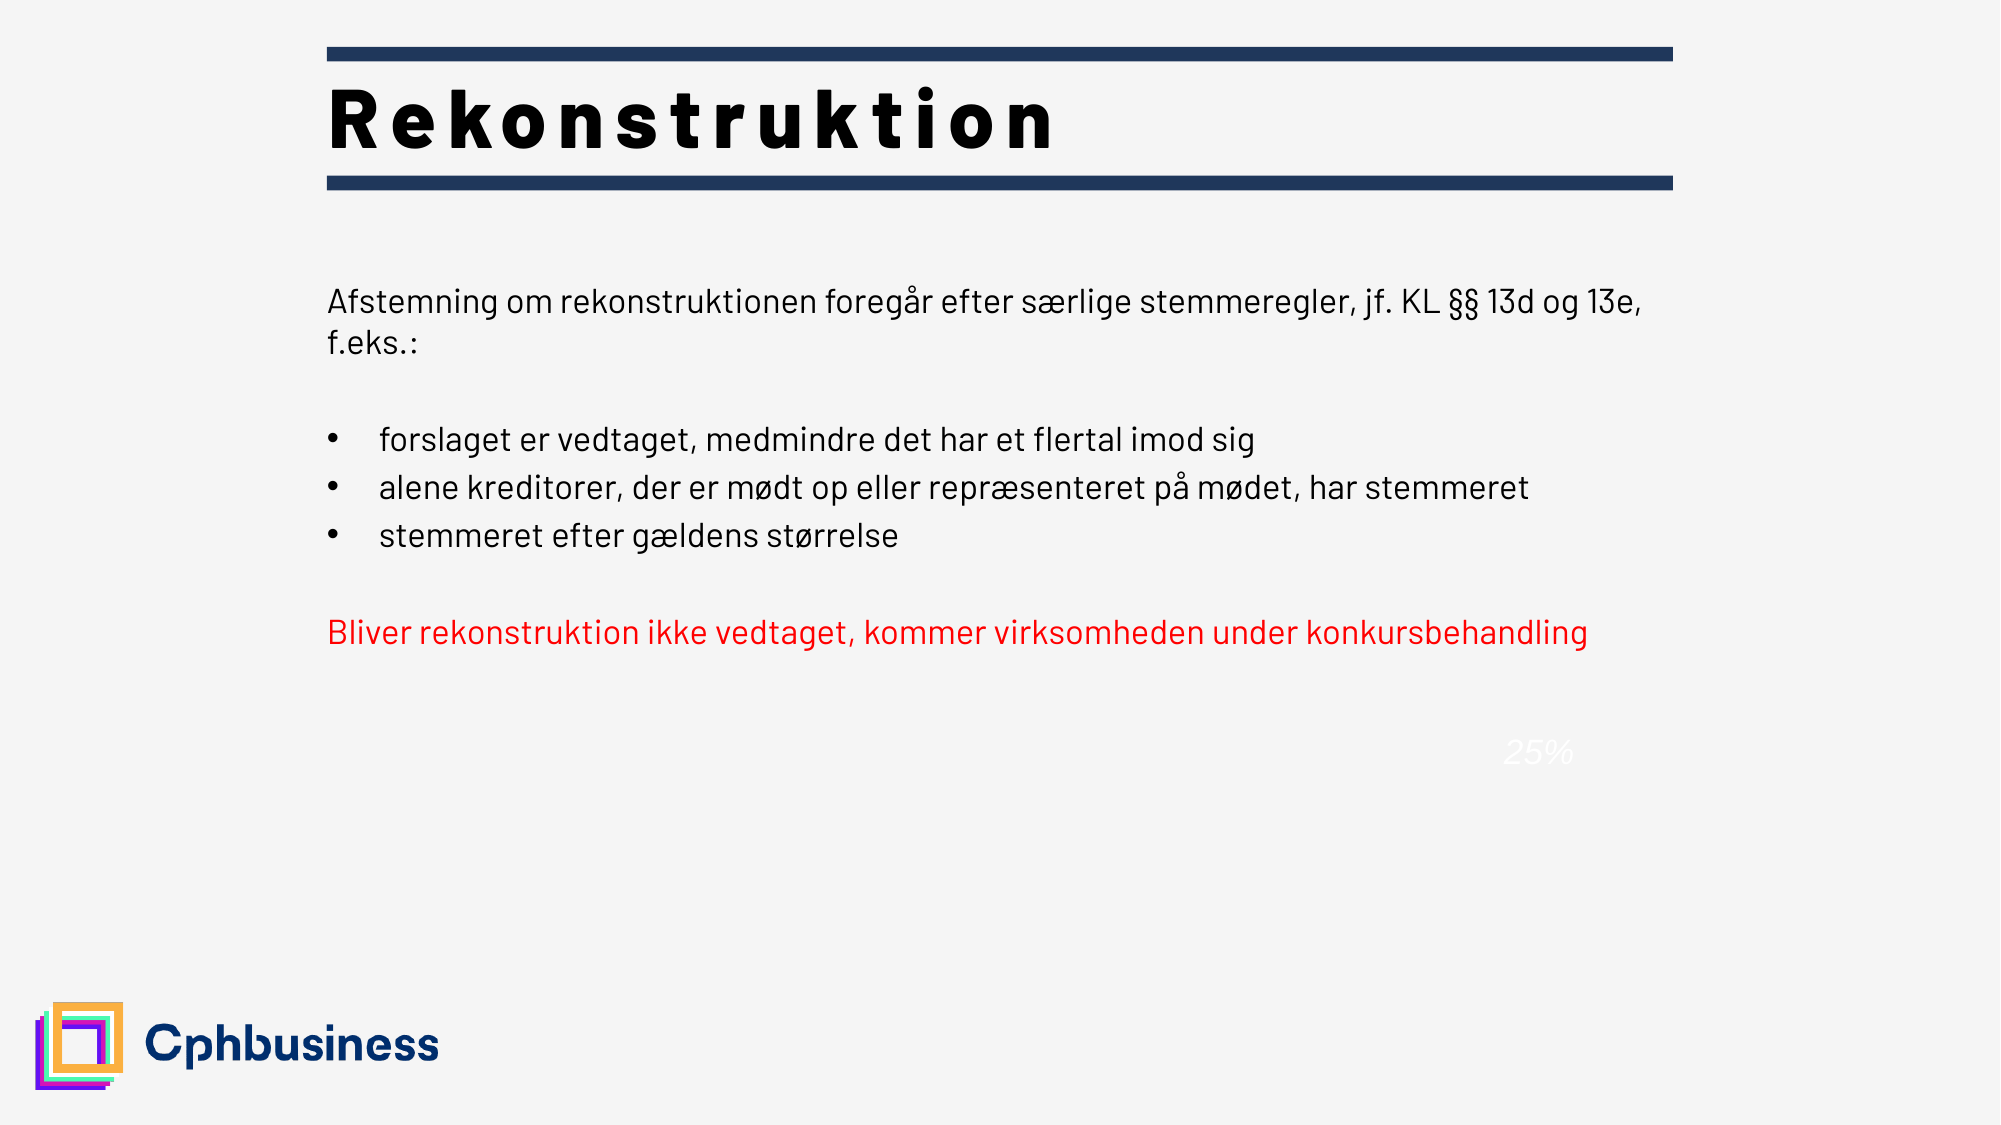

15

# Rekonstruktion

Afstemning om rekonstruktionen foregår efter særlige stemmeregler, jf. KL §§ 13d og 13e, f.eks.:

forslaget er vedtaget, medmindre det har et flertal imod sig
alene kreditorer, der er mødt op eller repræsenteret på mødet, har stemmeret
stemmeret efter gældens størrelse

Bliver rekonstruktion ikke vedtaget, kommer virksomheden under konkursbehandling
25%